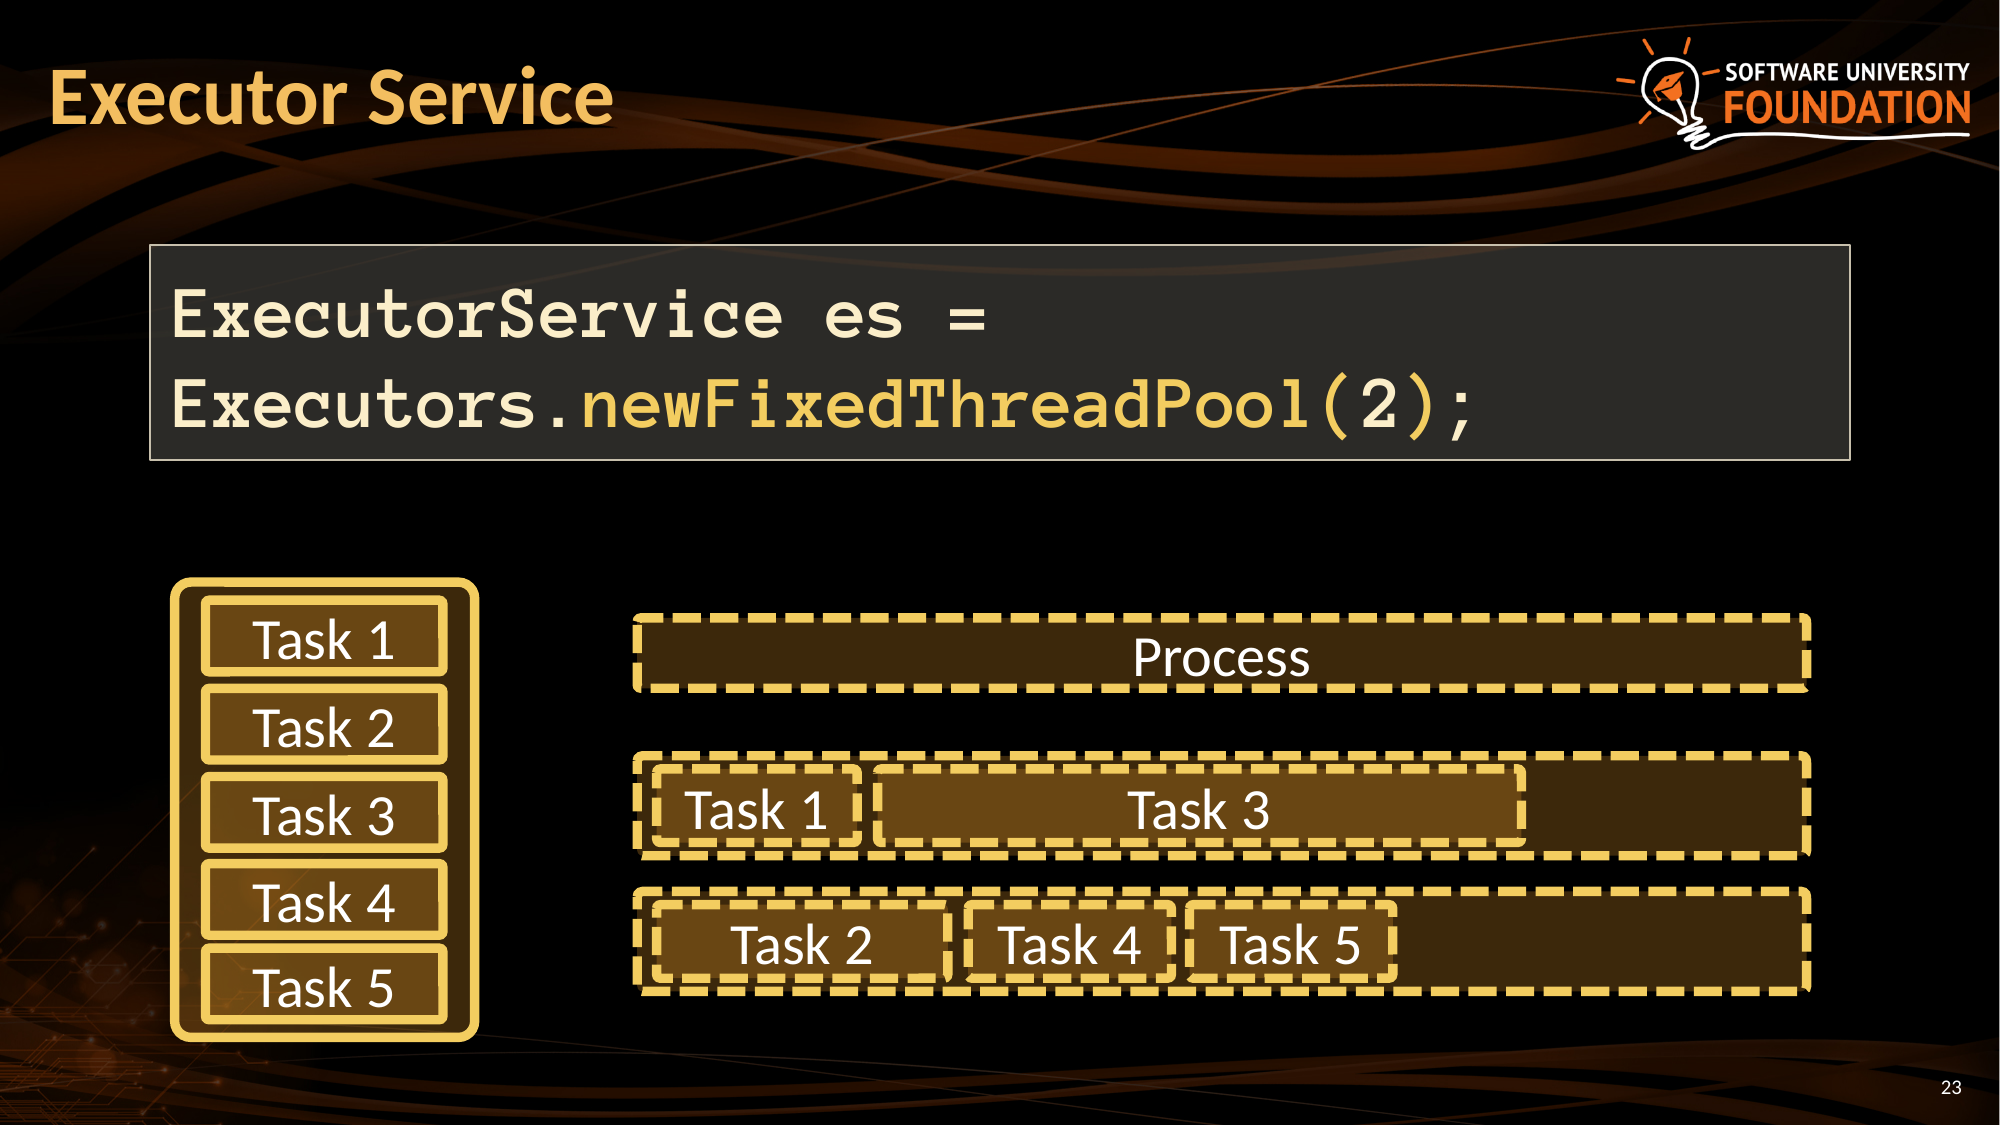

# Executor Service
ExecutorService es = 	Executors.newFixedThreadPool(2);

Task 1
Process
Task 2

Task 1
Task 3
Task 3
Task 4

Task 2
Task 4
Task 5
Task 5
23